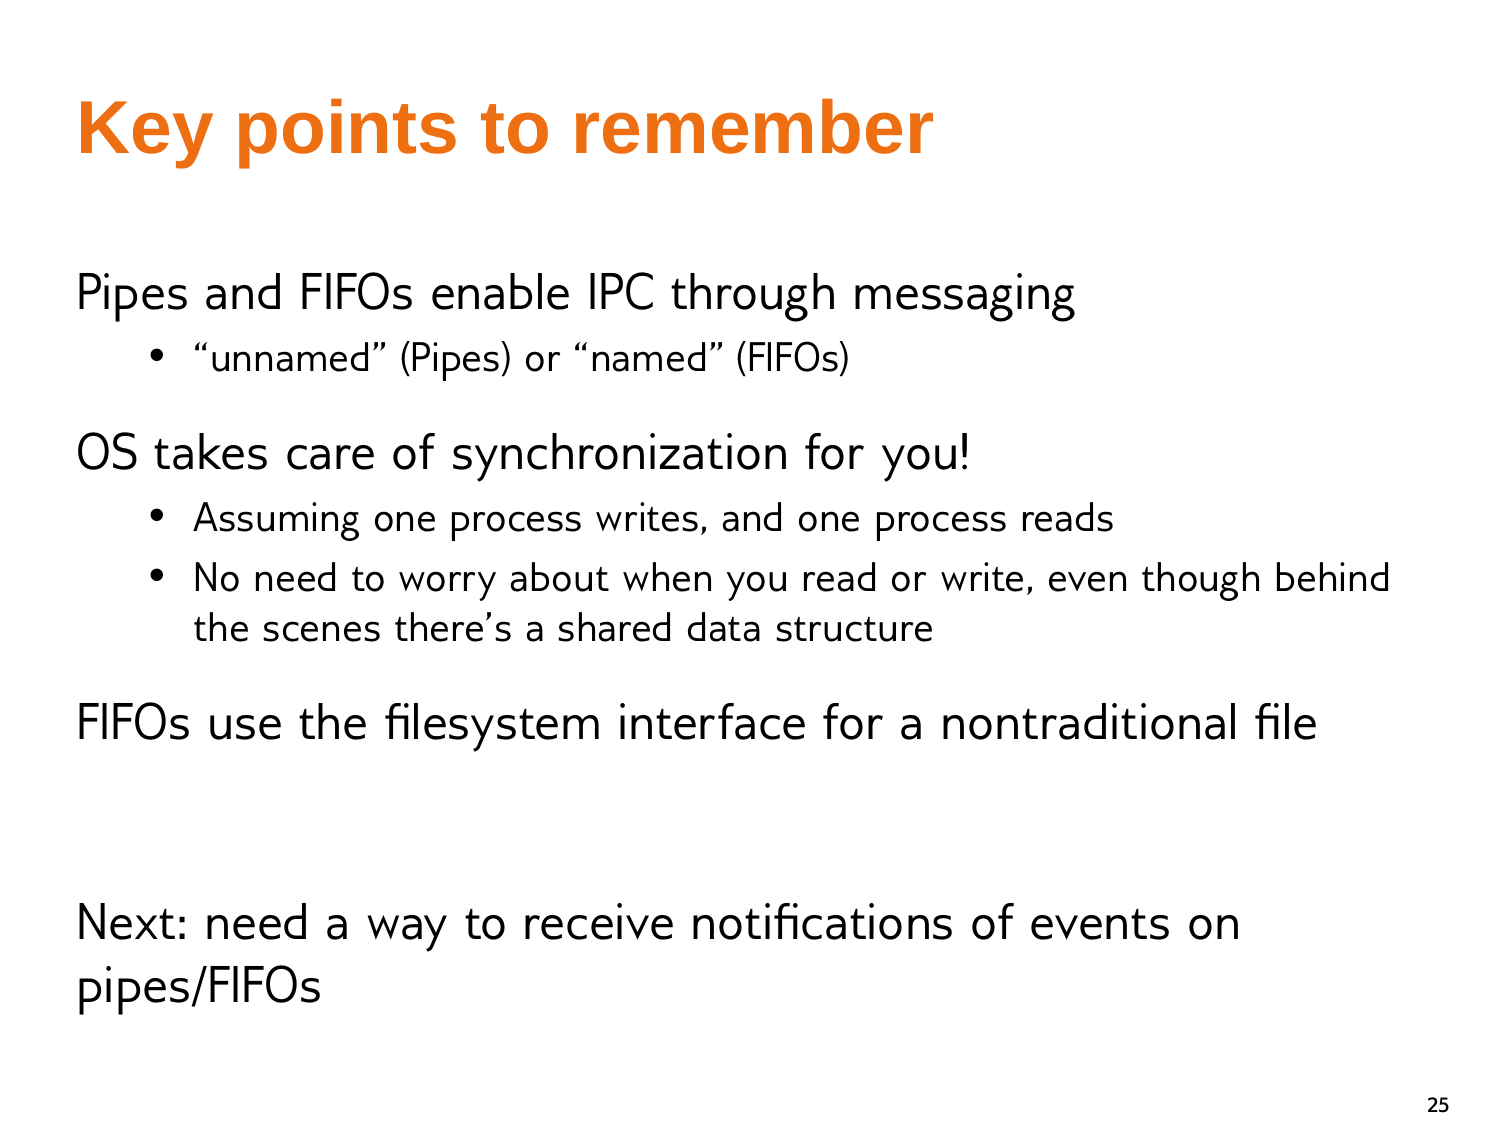

# Key points to remember
Pipes and FIFOs enable IPC through messaging
“unnamed” (Pipes) or “named” (FIFOs)
OS takes care of synchronization for you!
Assuming one process writes, and one process reads
No need to worry about when you read or write, even though behind the scenes there’s a shared data structure
FIFOs use the filesystem interface for a nontraditional file

Next: need a way to receive notifications of events on pipes/FIFOs